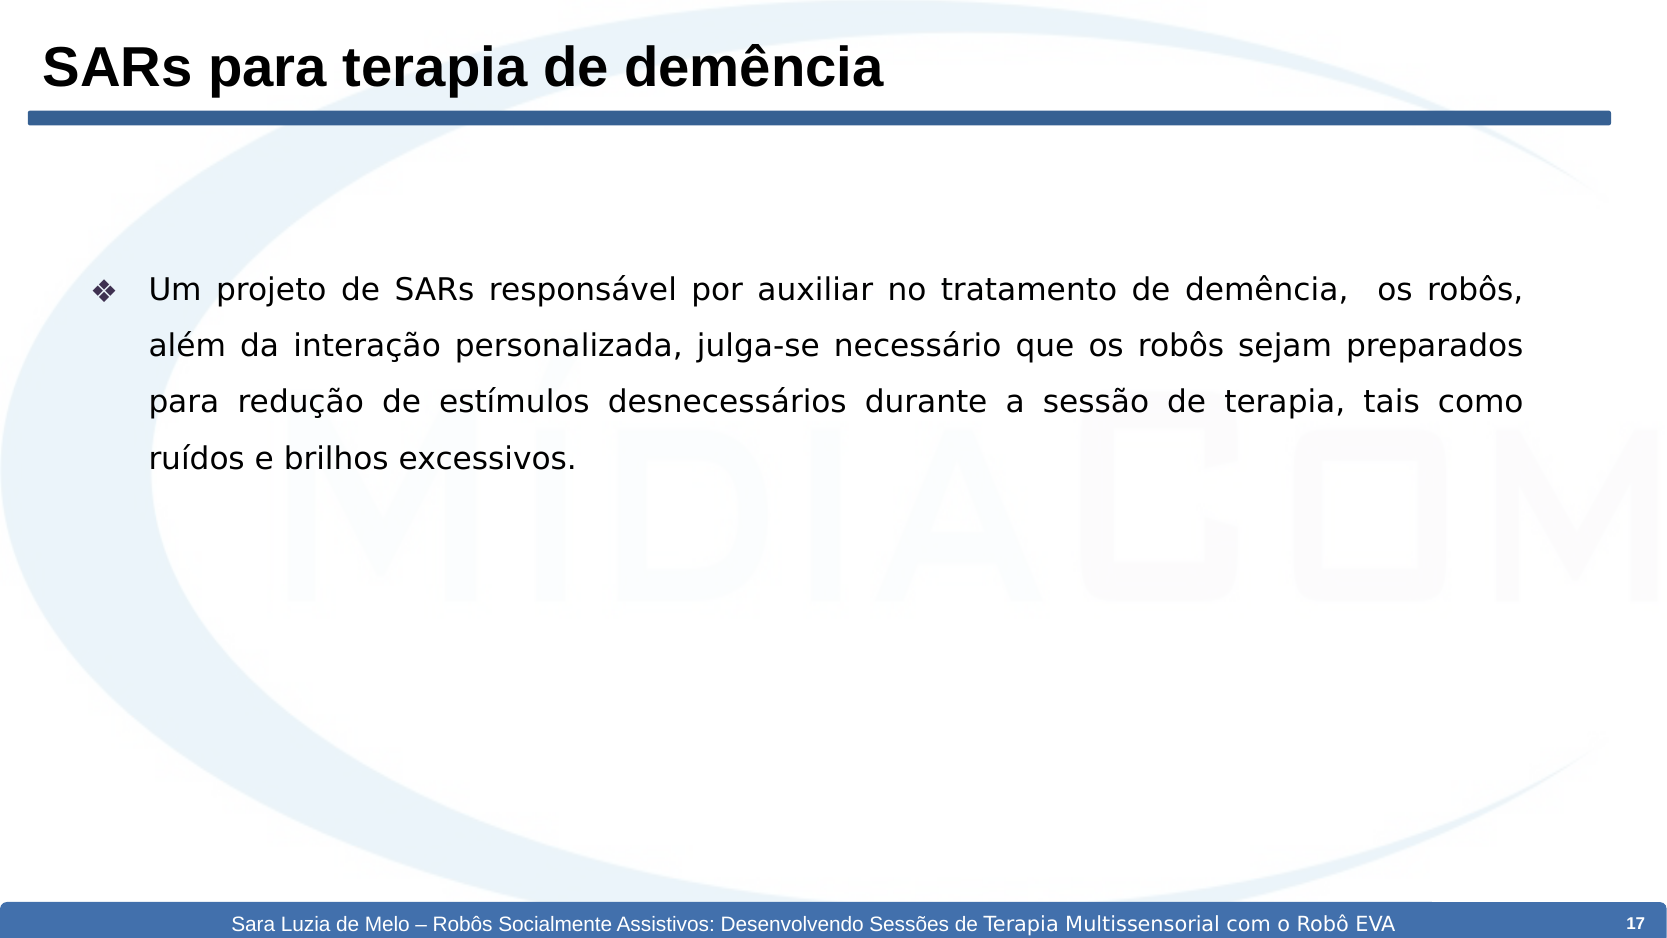

# SARs para terapia de demência
Um projeto de SARs responsável por auxiliar no tratamento de demência,  os robôs, além da interação personalizada, julga-se necessário que os robôs sejam preparados para redução de estímulos desnecessários durante a sessão de terapia, tais como ruídos e brilhos excessivos.

Sara Luzia de Melo – Robôs Socialmente Assistivos: Desenvolvendo Sessões de Terapia Multissensorial com o Robô EVA
17